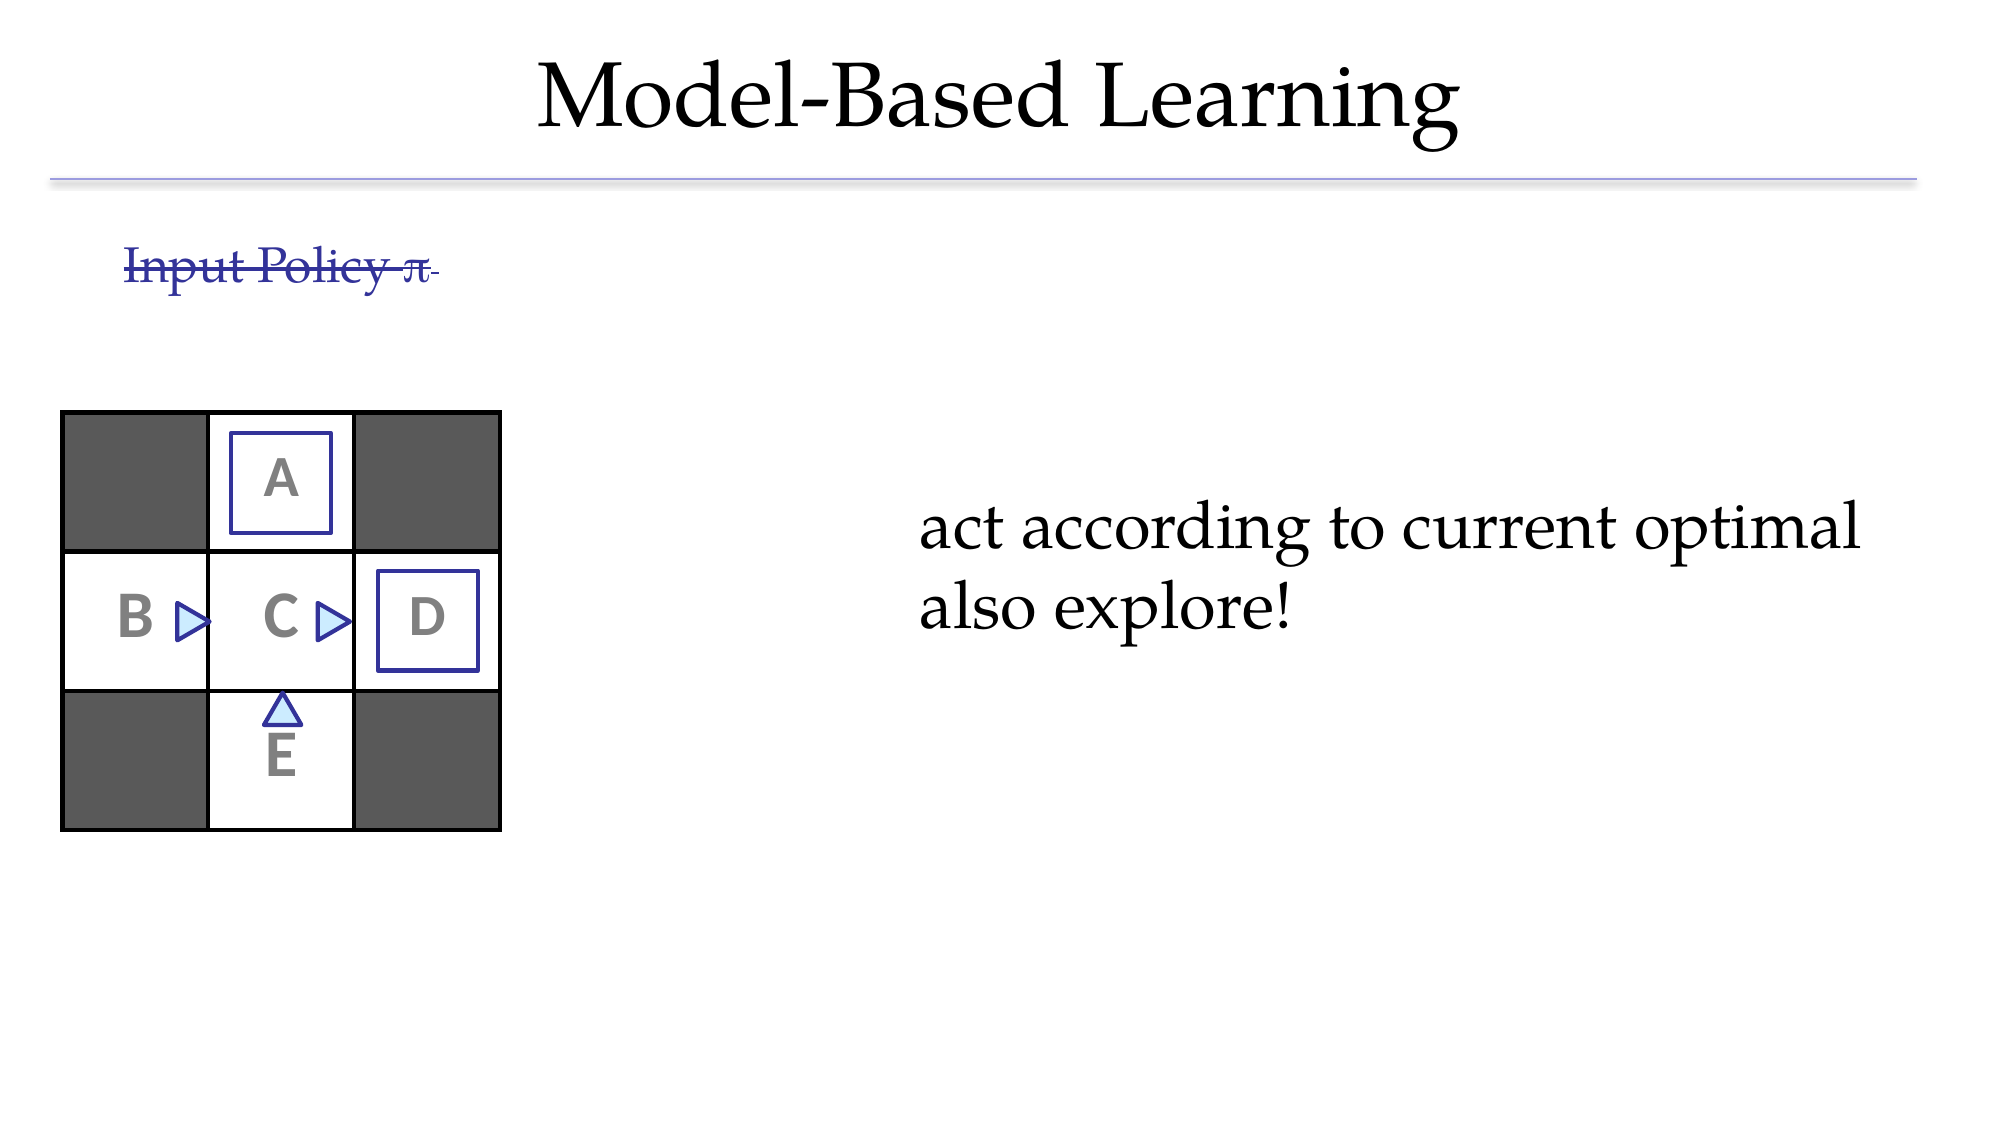

# Model-Based Learning
Input Policy π
|  | A |  |
| --- | --- | --- |
| B | C | D |
|  | E |  |

act according to current optimal
also explore!